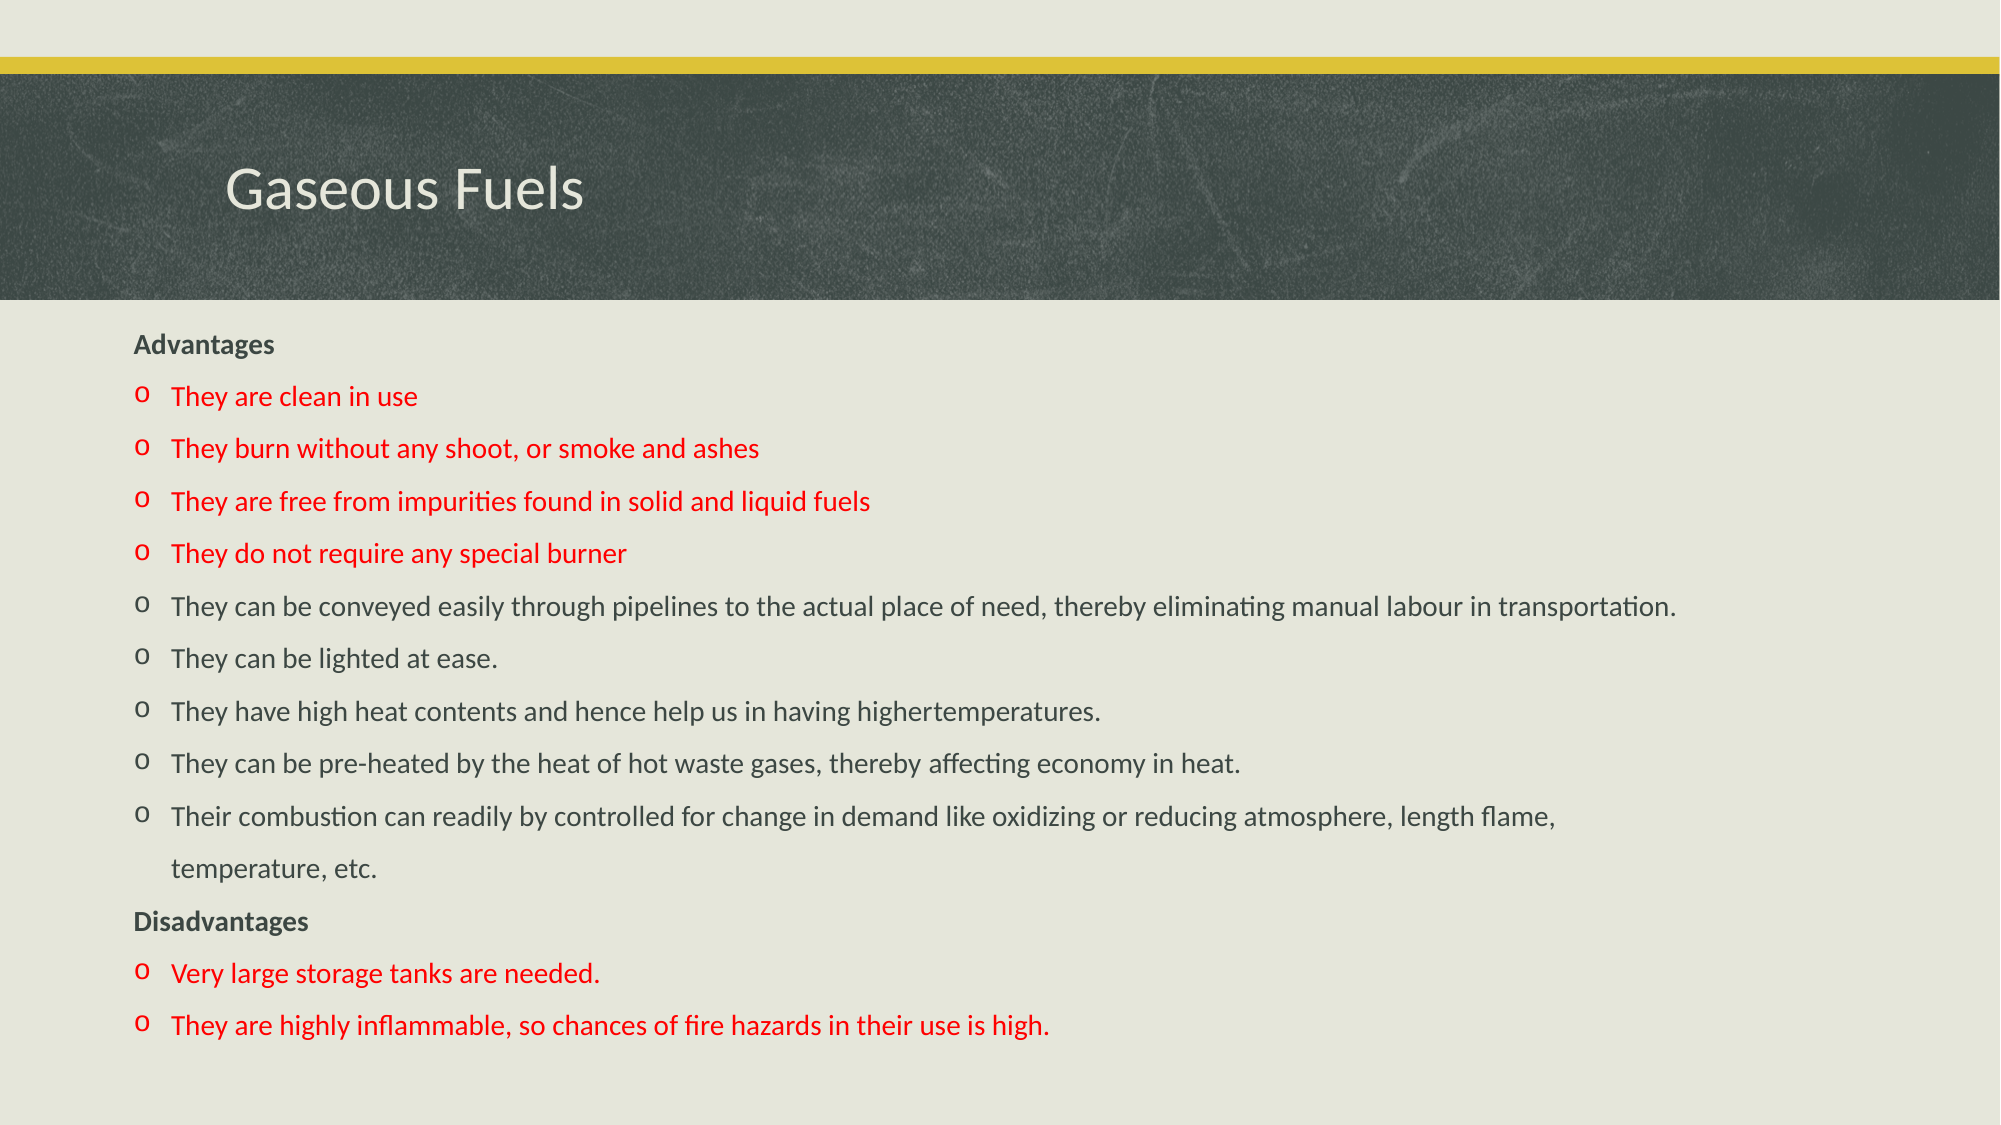

# Gaseous Fuels
Advantages
They are clean in use
They burn without any shoot, or smoke and ashes
They are free from impurities found in solid and liquid fuels
They do not require any special burner
They can be conveyed easily through pipelines to the actual place of need, thereby eliminating manual labour in transportation.
They can be lighted at ease.
They have high heat contents and hence help us in having highertemperatures.
They can be pre-heated by the heat of hot waste gases, thereby affecting economy in heat.
Their combustion can readily by controlled for change in demand like oxidizing or reducing atmosphere, length flame, temperature, etc.
Disadvantages
Very large storage tanks are needed.
They are highly inflammable, so chances of fire hazards in their use is high.